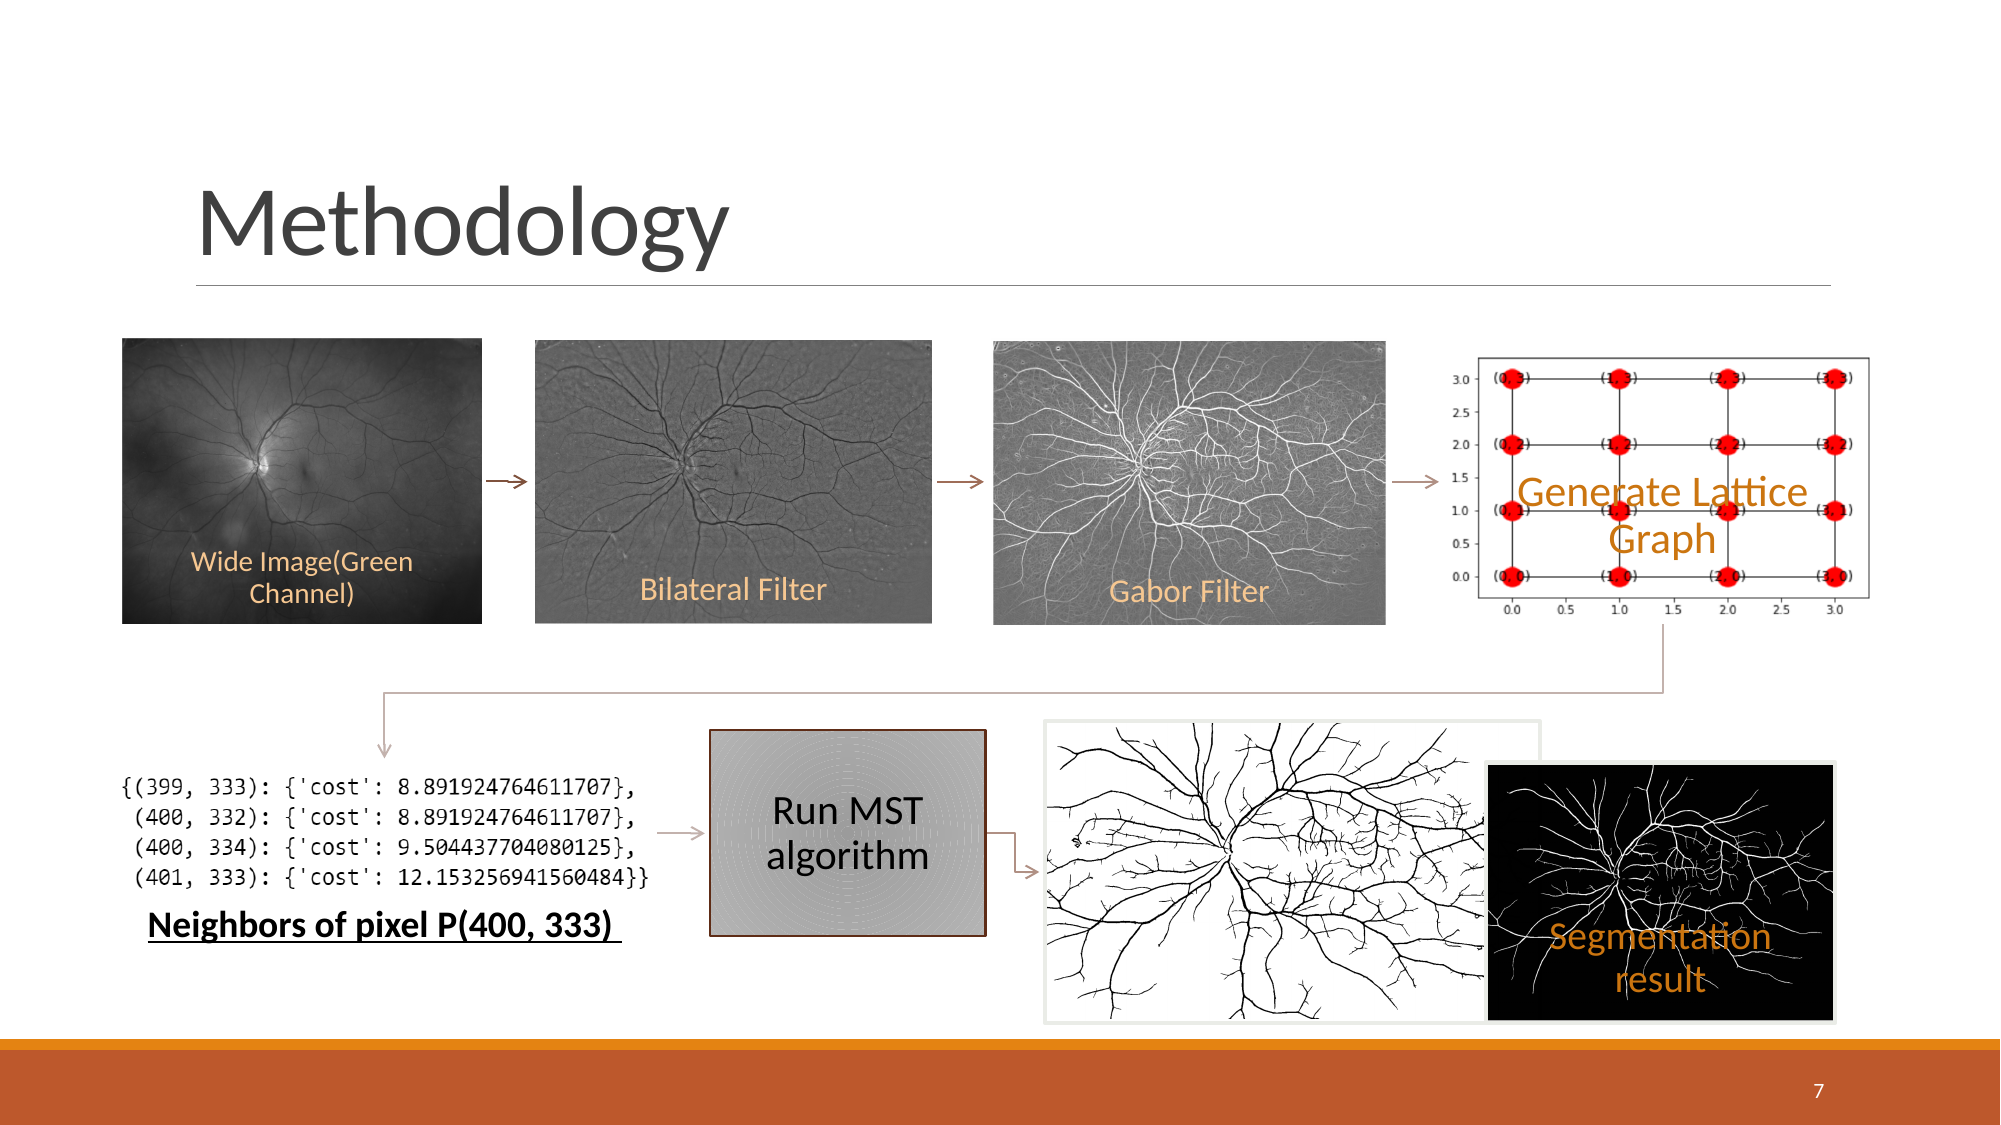

# Methodology

Wide Image(Green Channel)

Bilateral Filter

Gabor Filter

Generate Lattice Graph

Run MST algorithm

Segmentation result
Neighbors of pixel P(400, 333)
7